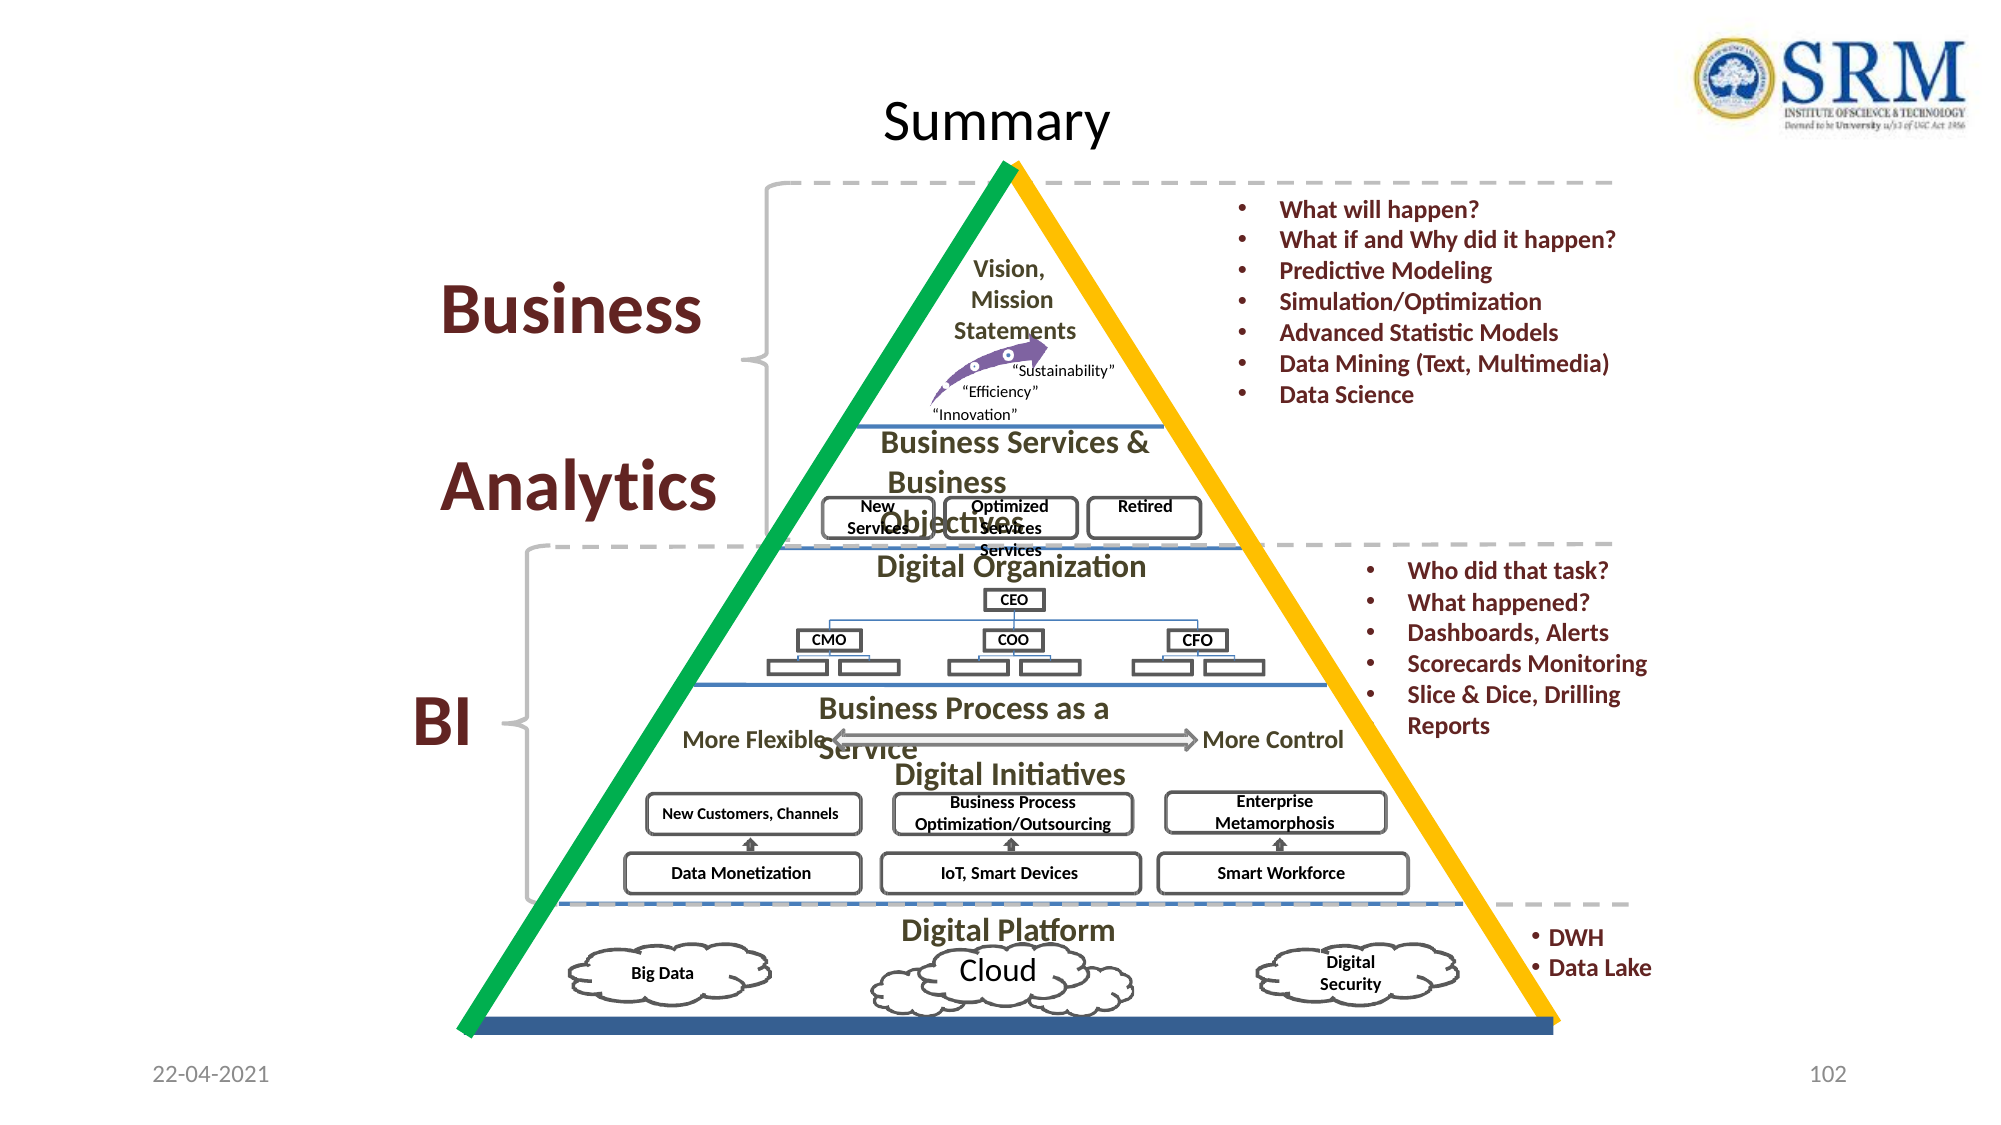

# Summary

What will happen?
What if and Why did it happen?
Predictive Modeling
Simulation/Optimization
Advanced Statistic Models
Data Mining (Text, Multimedia)
Data Science
Vision,  Mission  Statements
“Sustainability”  “Efficiency”
“Innovation”
Business  Analytics

Business Services &  Business Objectives

New
Optimized	Retired
Services	Services

Services
Digital Organization
CEO

Who did that task?
What happened?
Dashboards, Alerts
Scorecards Monitoring
Slice & Dice, Drilling
Reports

CFO
CMO
COO

BI

Business Process as a Service
More Flexible	More Control

Digital Initiatives
Business Process
Optimization/Outsourcing
Enterprise  Metamorphosis

New Customers, Channels

Data Monetization
IoT, Smart Devices
Smart Workforce
Digital Platform
Cloud
DWH
Data Lake

Digital  Security
Big Data
Danairat, 2016

22-04-2021
102